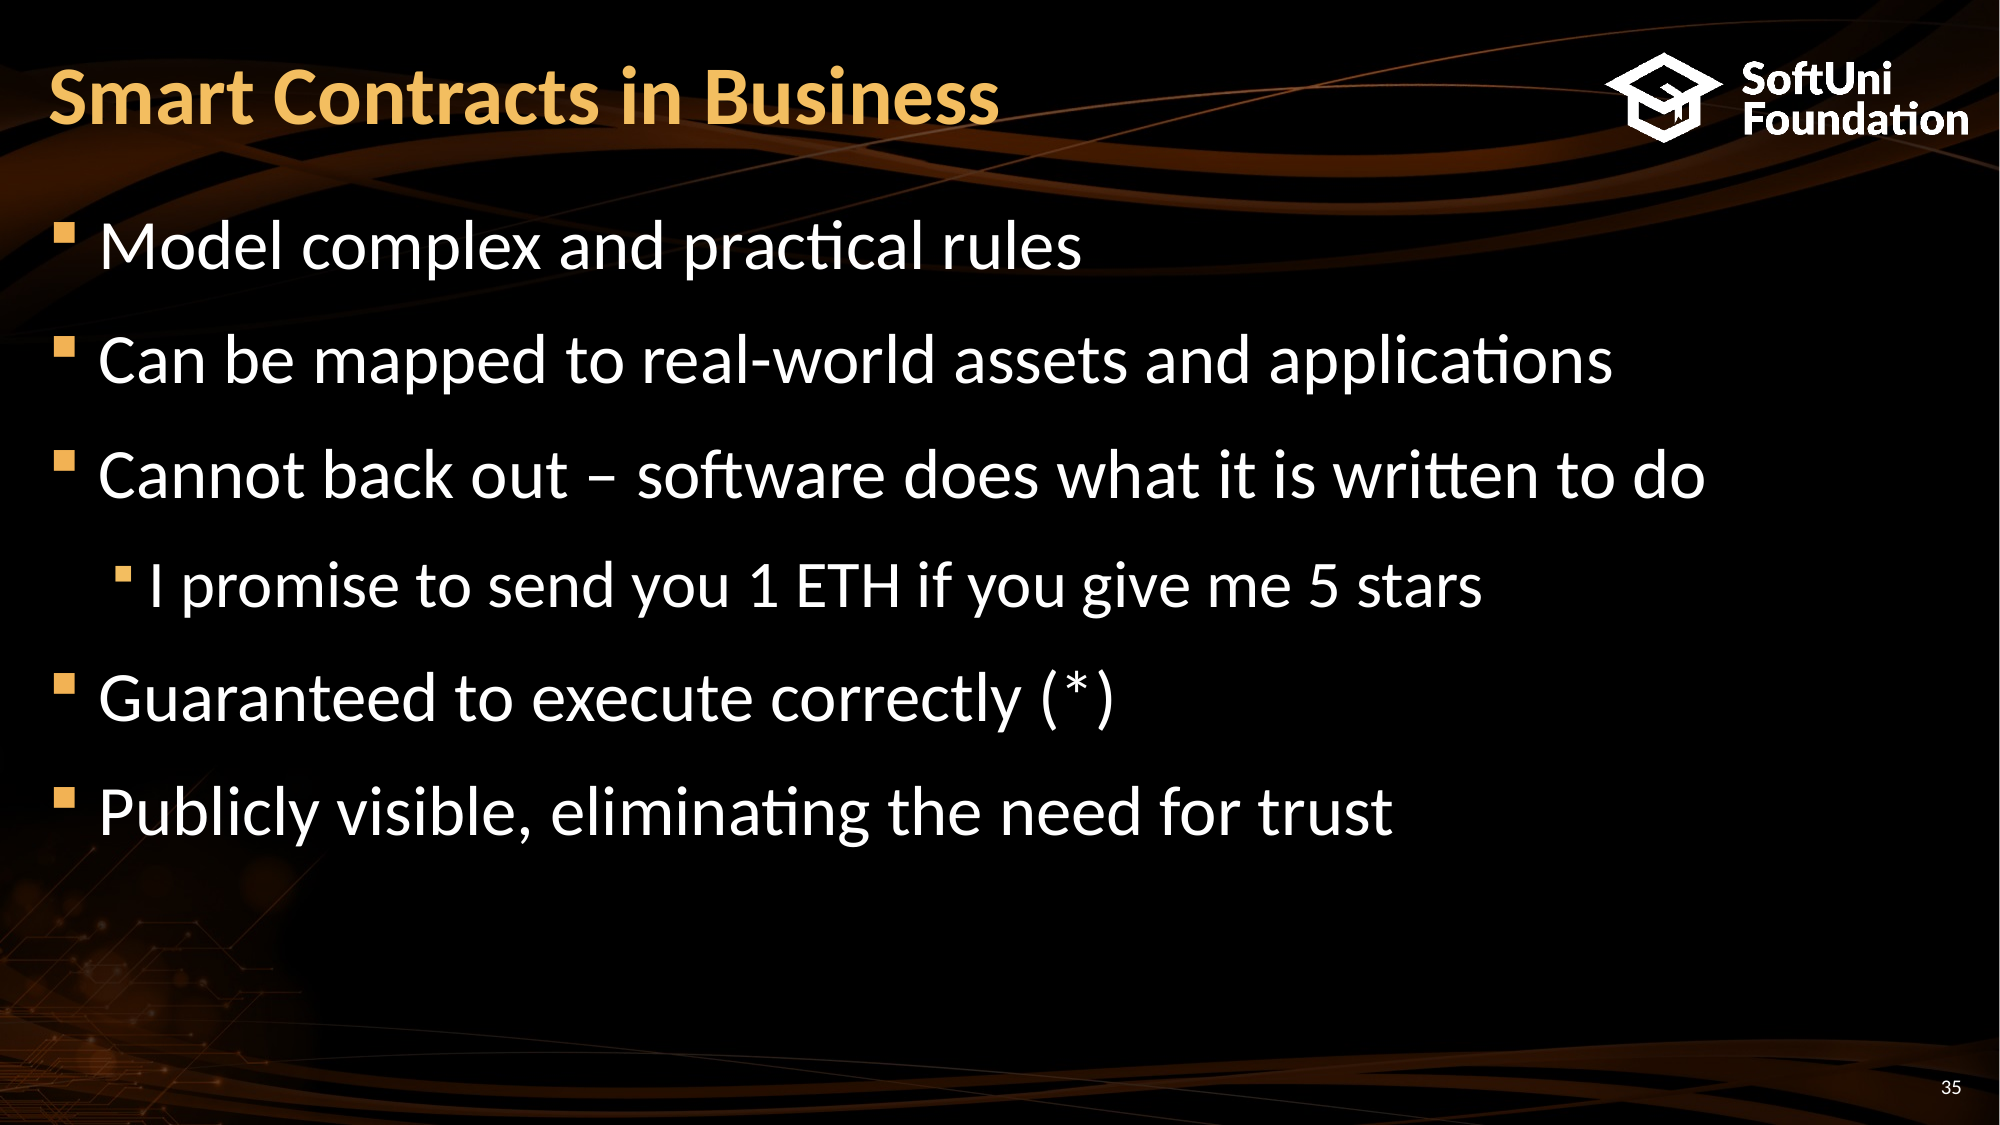

# Smart Contracts in Business
Model complex and practical rules
Can be mapped to real-world assets and applications
Cannot back out – software does what it is written to do
I promise to send you 1 ETH if you give me 5 stars
Guaranteed to execute correctly (*)
Publicly visible, eliminating the need for trust

35